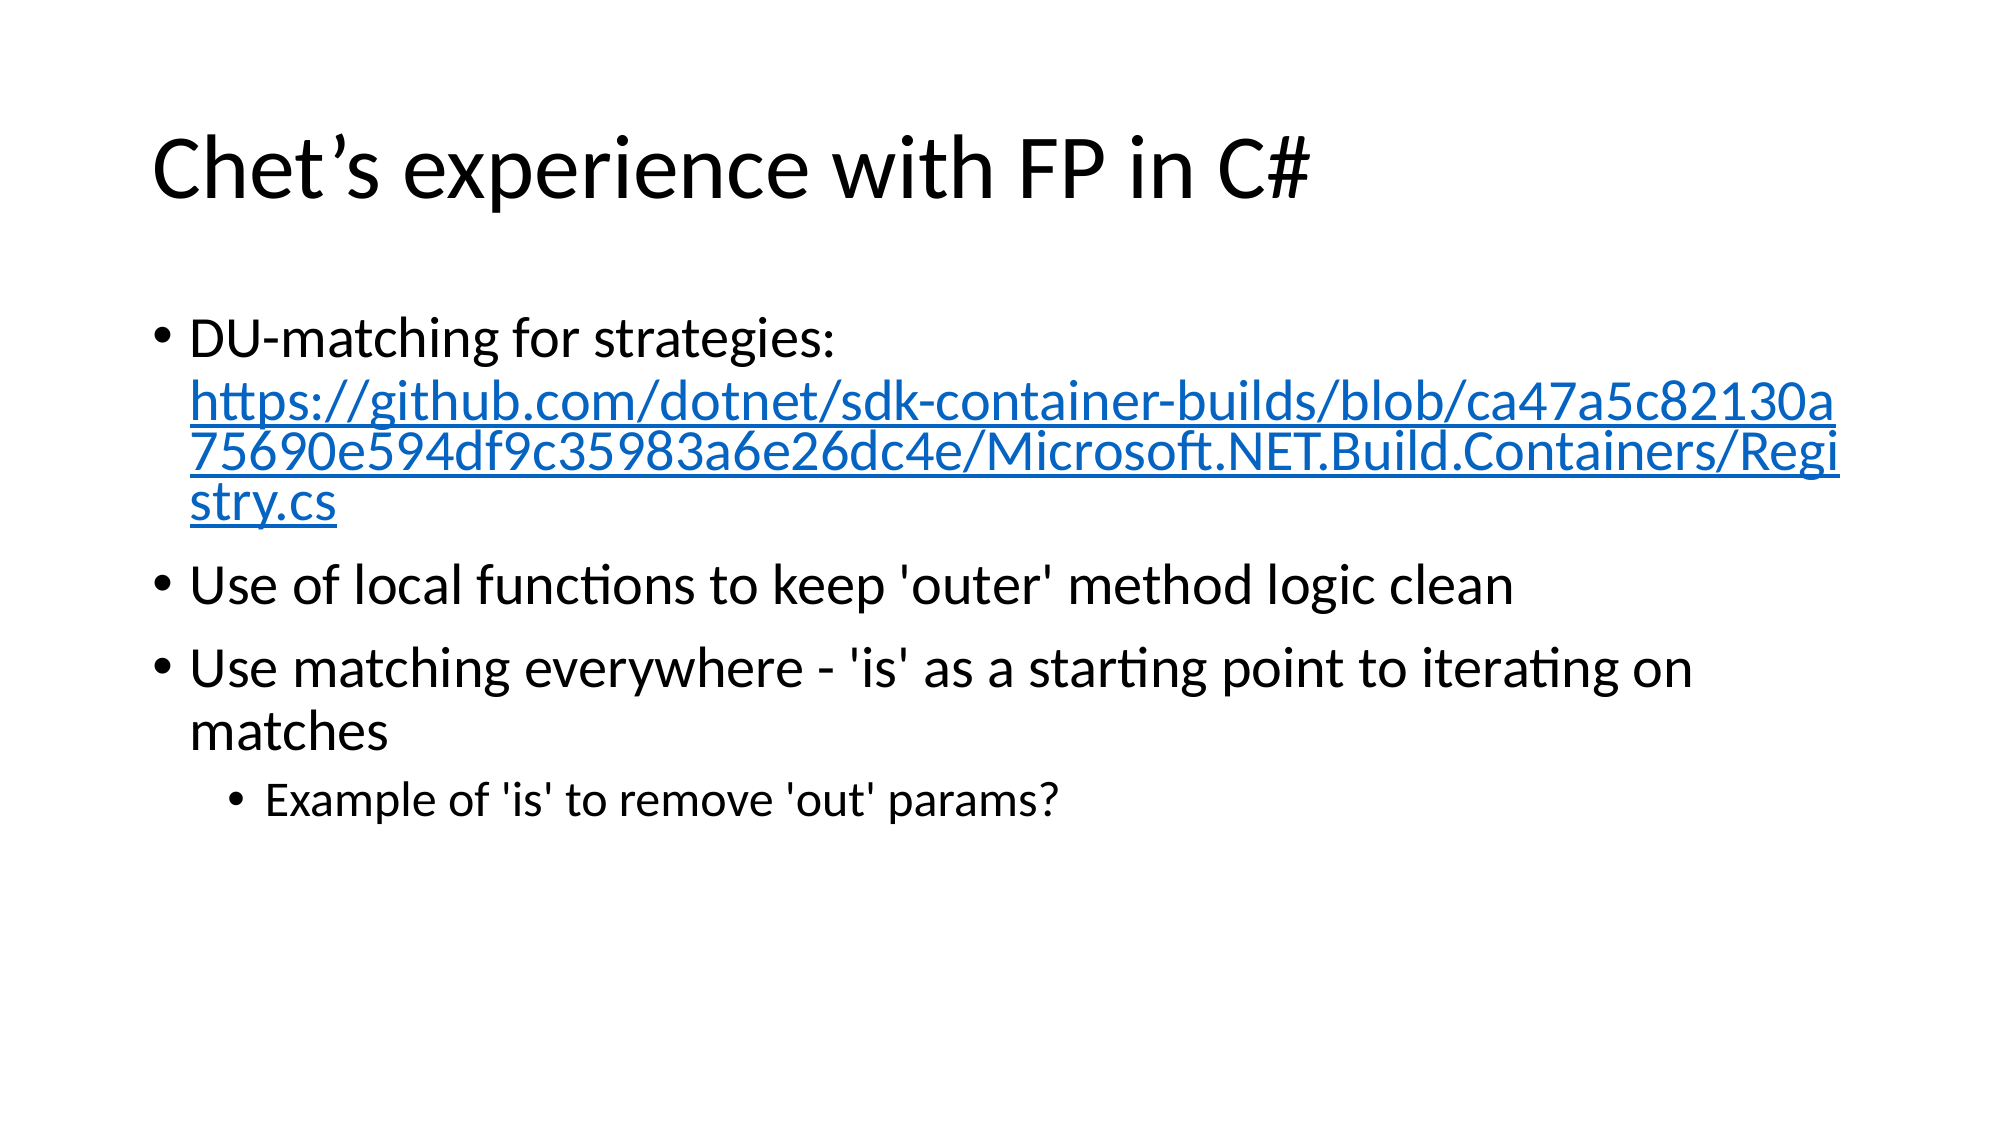

# Chet’s experience with FP in C#
DU-matching for strategies: https://github.com/dotnet/sdk-container-builds/blob/ca47a5c82130a75690e594df9c35983a6e26dc4e/Microsoft.NET.Build.Containers/Registry.cs
Use of local functions to keep 'outer' method logic clean
Use matching everywhere - 'is' as a starting point to iterating on matches
Example of 'is' to remove 'out' params?